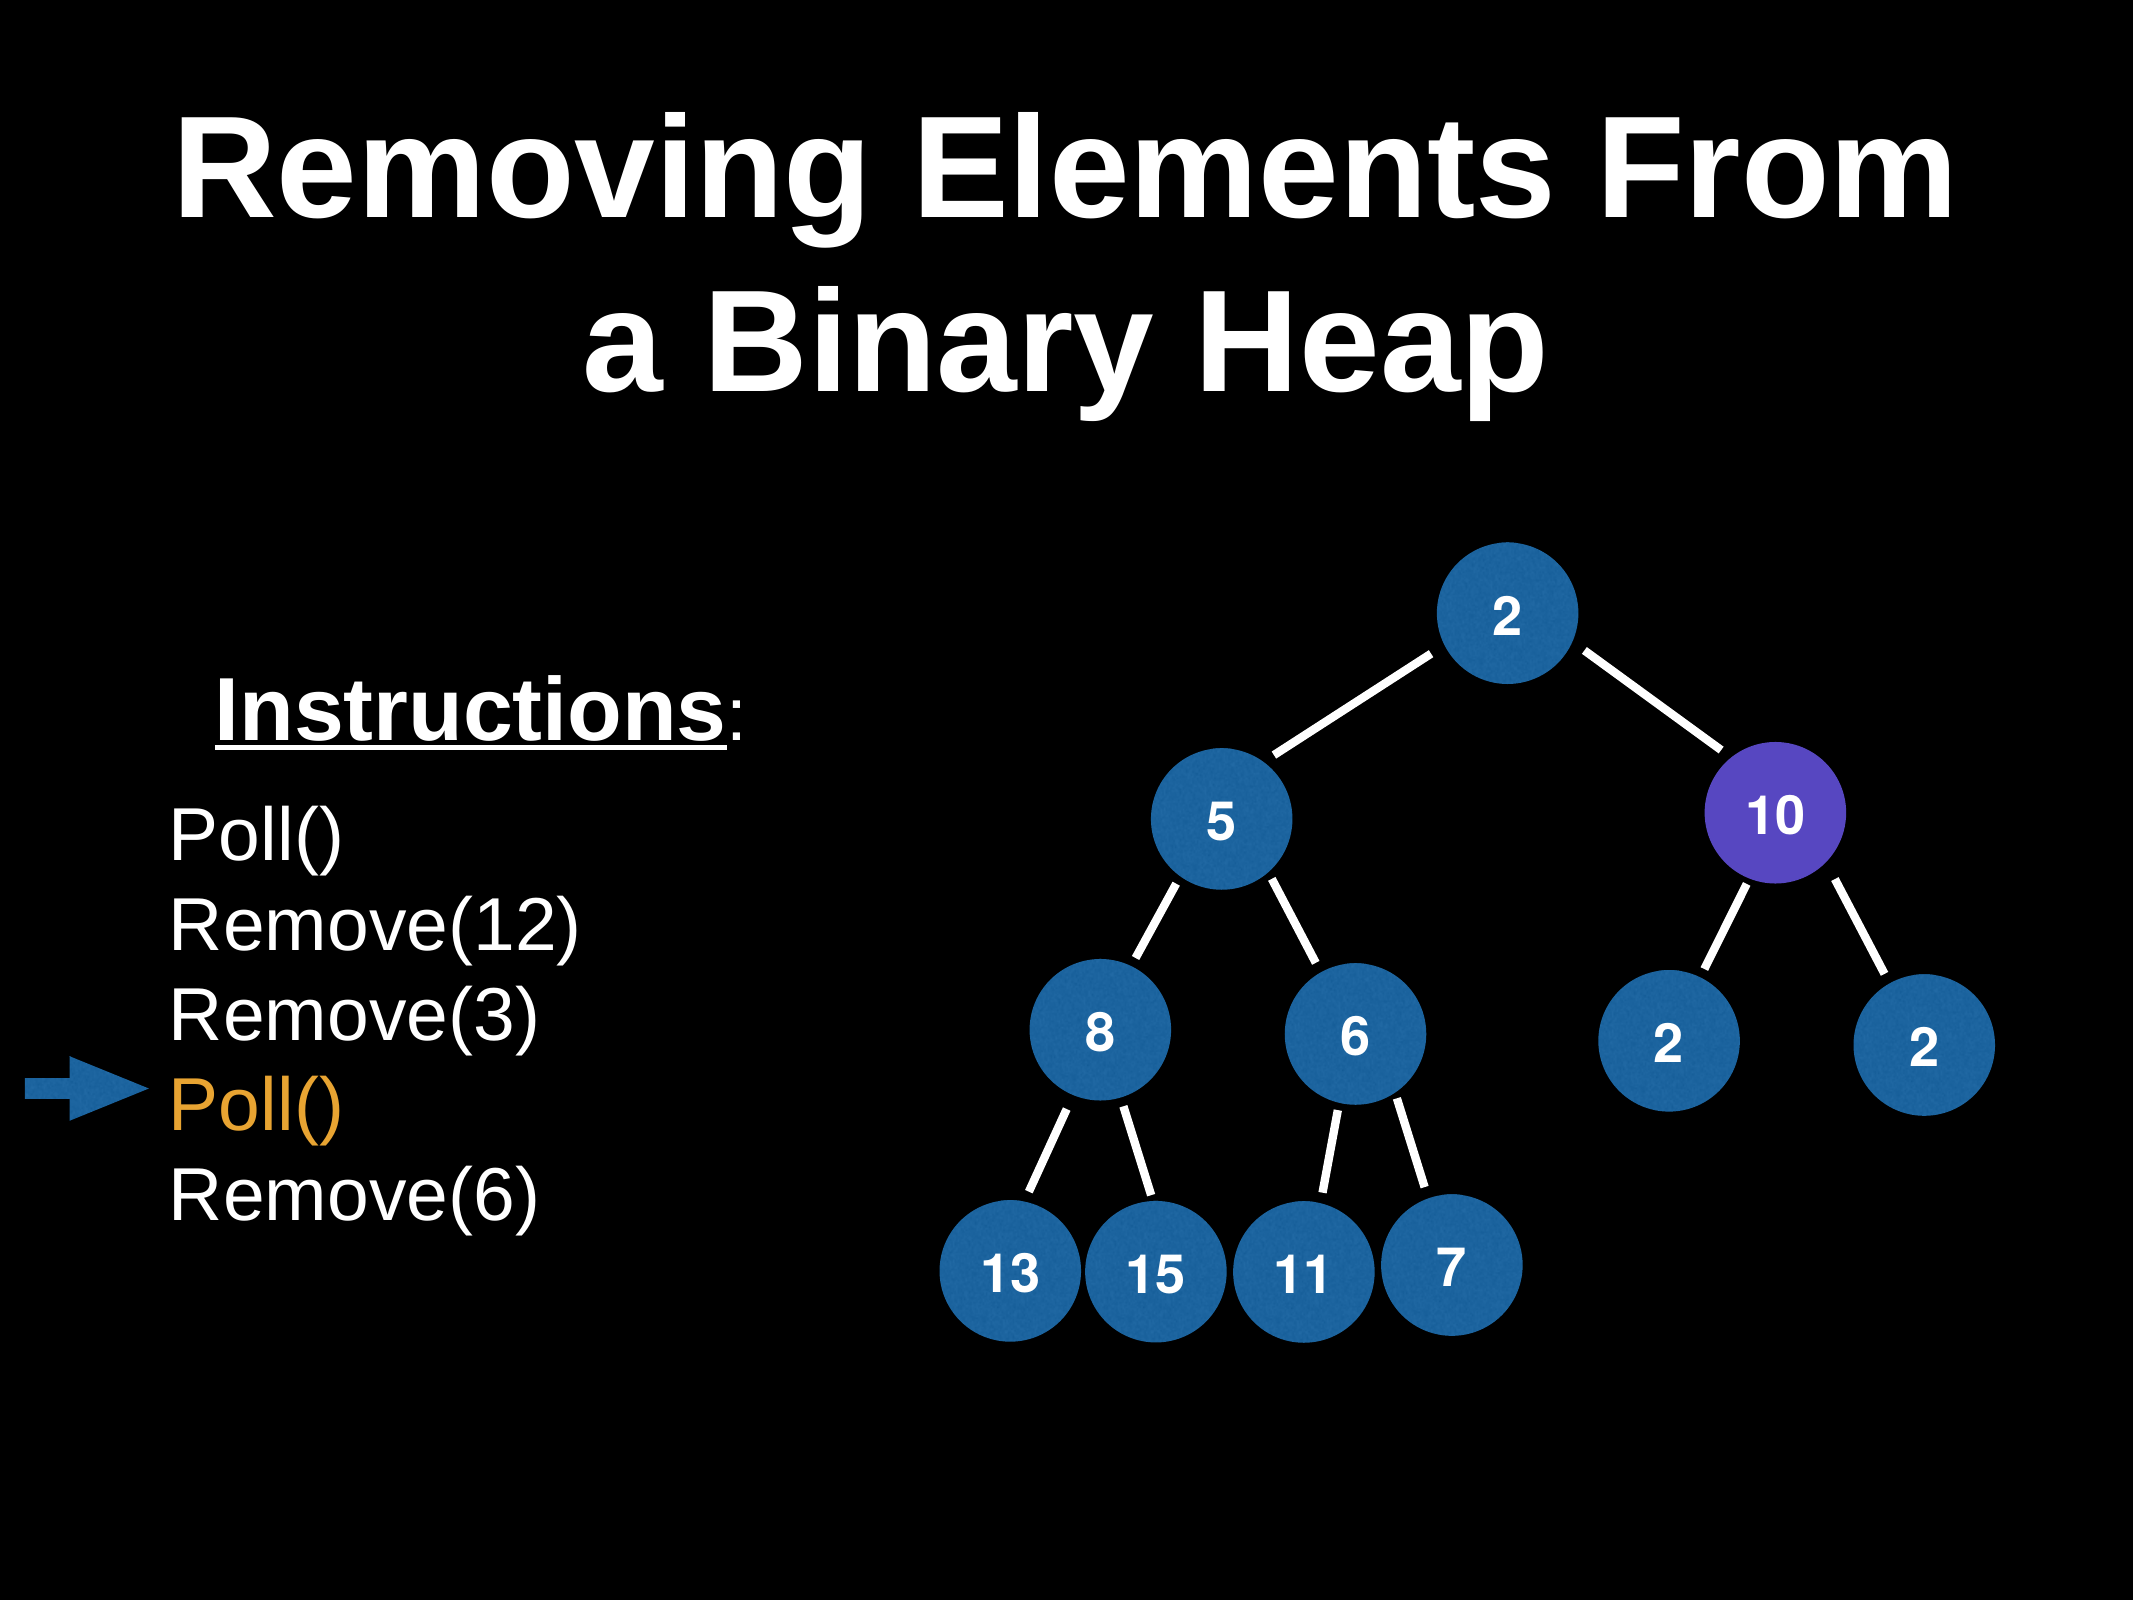

# Removing Elements From a Binary Heap
2
Instructions:

10
5
Poll()
Remove(12)
Remove(3)
Poll()
Remove(6)

8
6
2
2

7
13
15
11